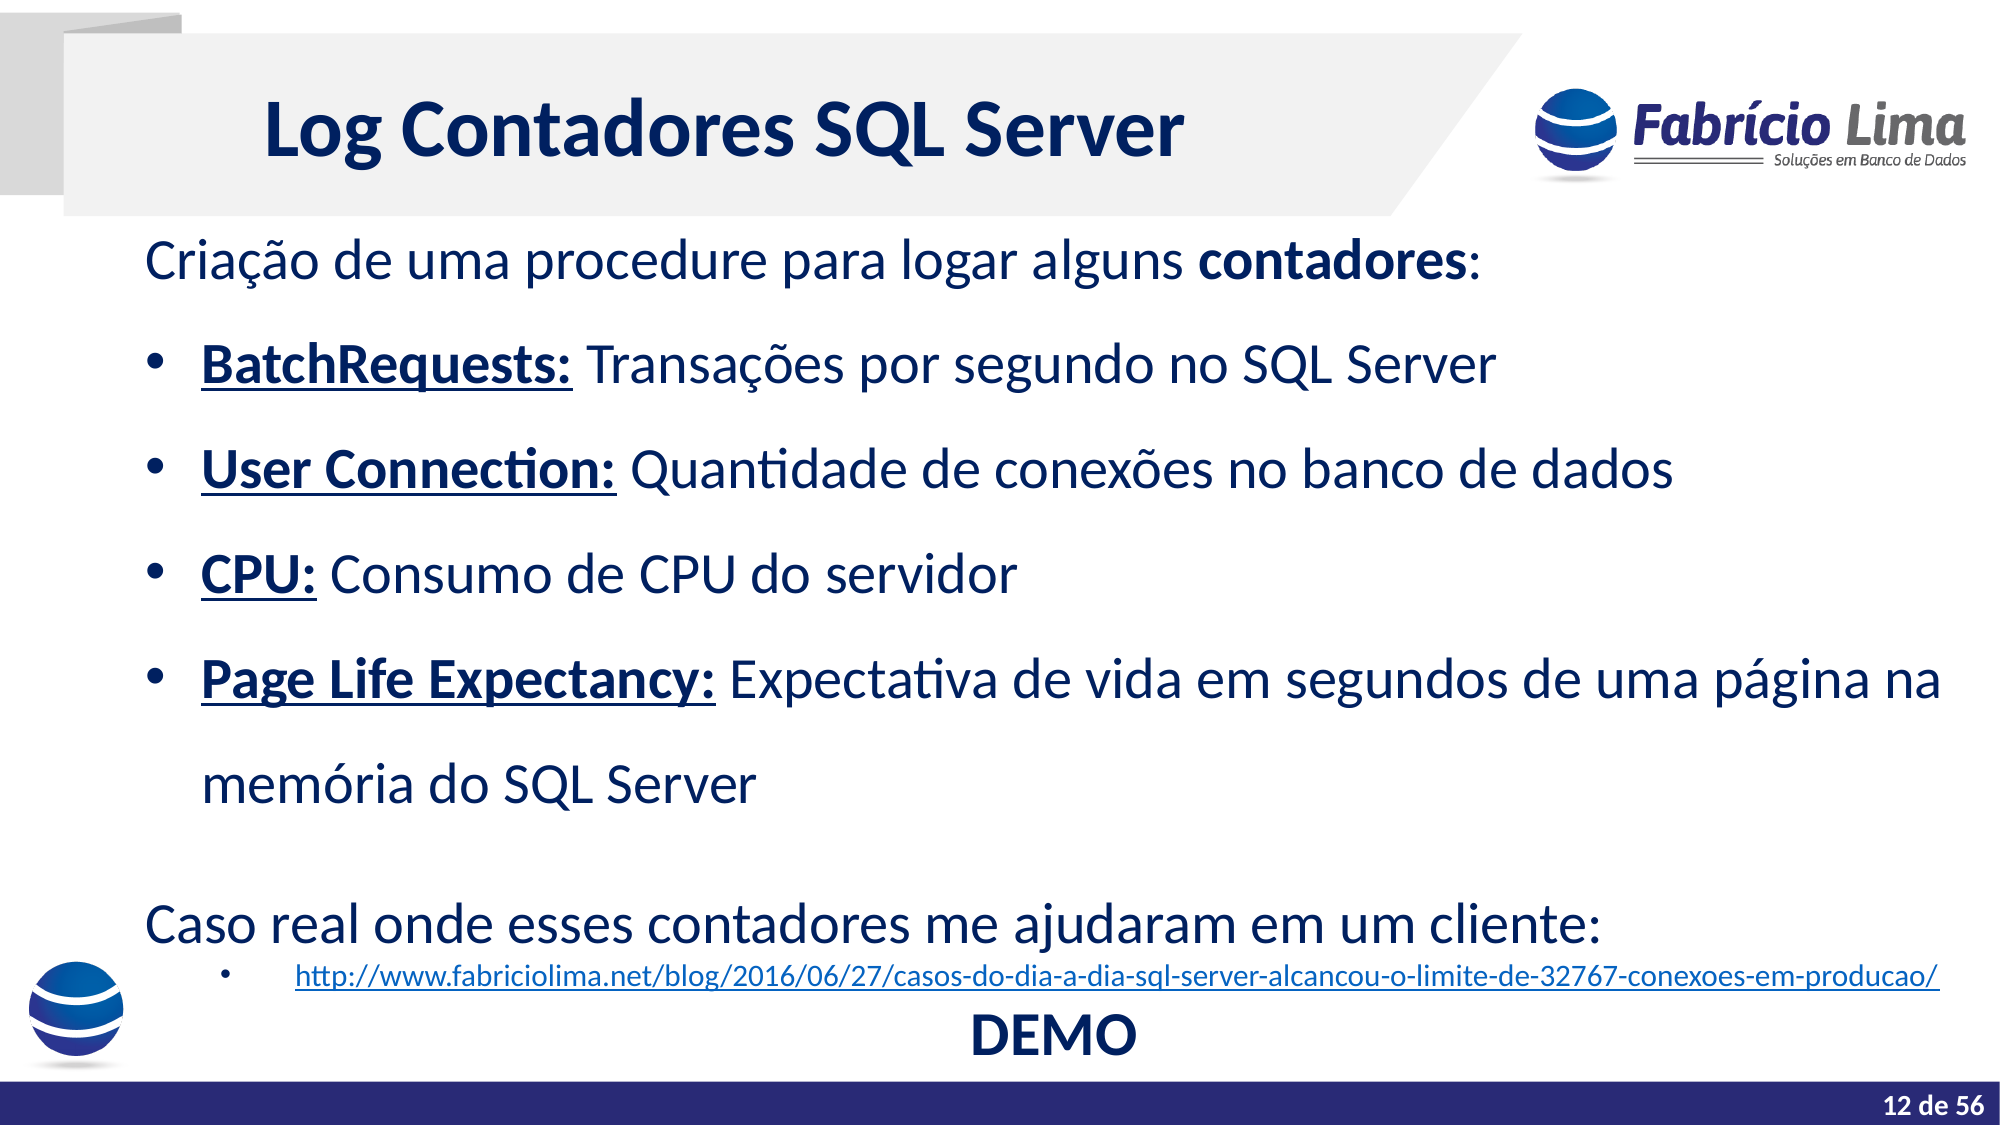

Log Contadores SQL Server
Criação de uma procedure para logar alguns contadores:
BatchRequests: Transações por segundo no SQL Server
User Connection: Quantidade de conexões no banco de dados
CPU: Consumo de CPU do servidor
Page Life Expectancy: Expectativa de vida em segundos de uma página na memória do SQL Server

Caso real onde esses contadores me ajudaram em um cliente:
http://www.fabriciolima.net/blog/2016/06/27/casos-do-dia-a-dia-sql-server-alcancou-o-limite-de-32767-conexoes-em-producao/
DEMO
Tarefas do dia a dia de um DBA

12 de 56